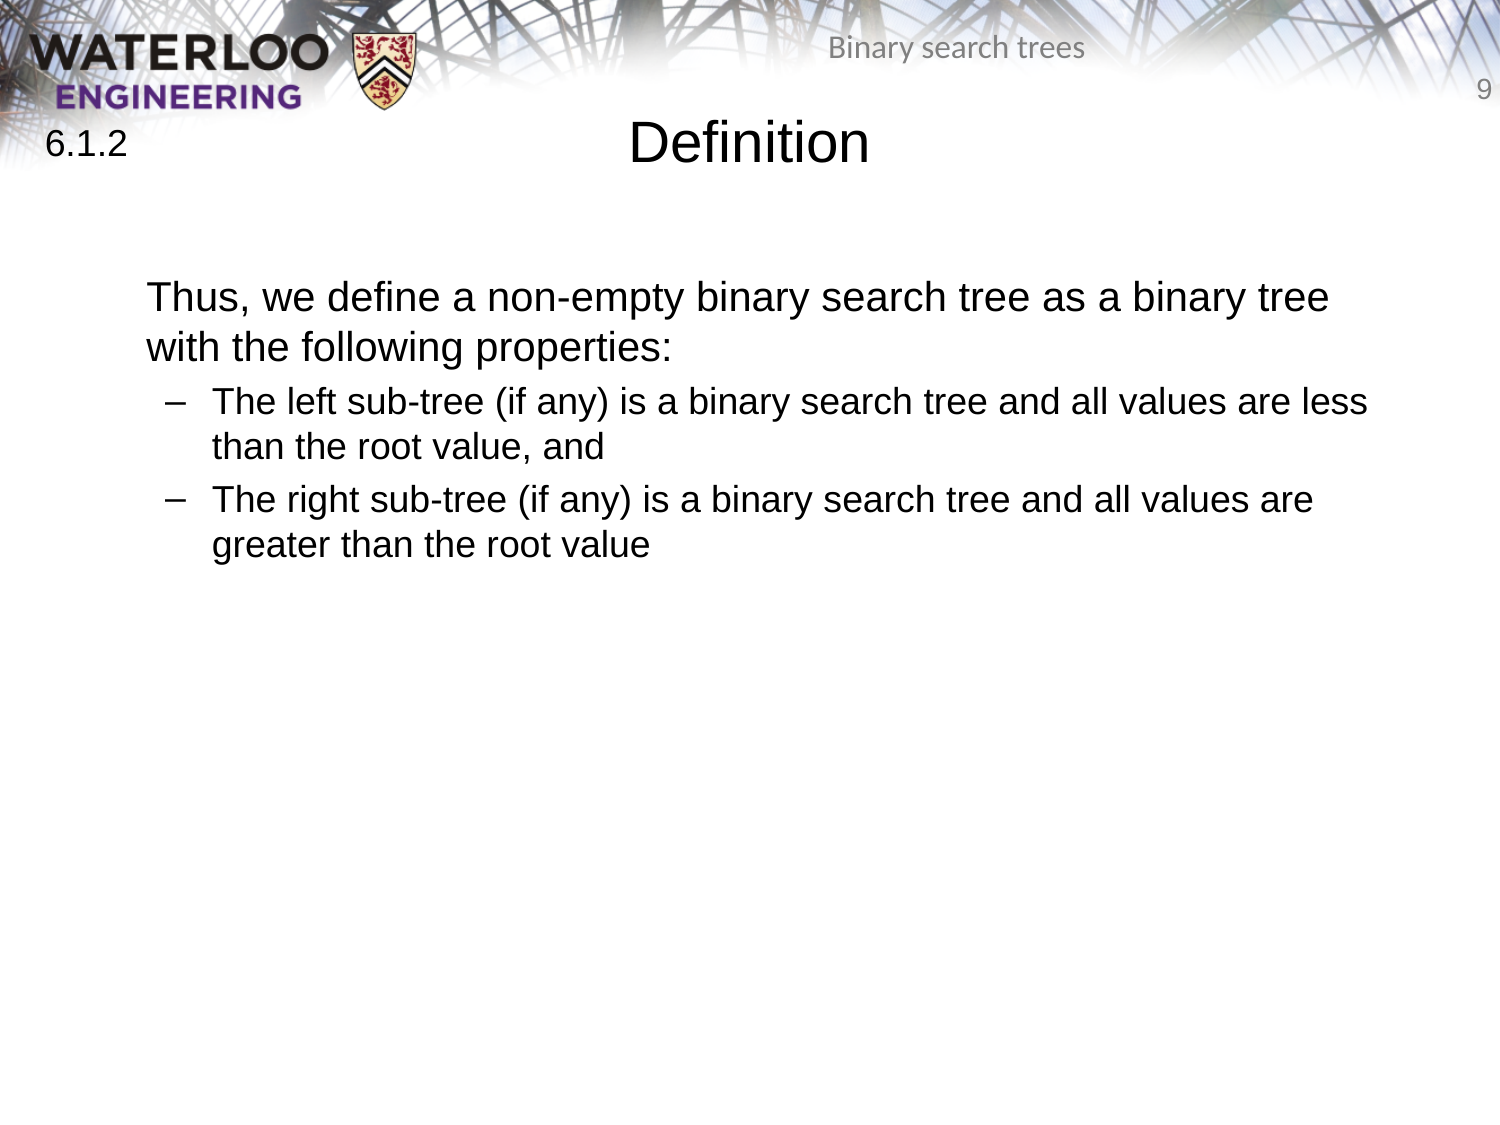

# Definition
6.1.2
	Thus, we define a non-empty binary search tree as a binary tree with the following properties:
The left sub-tree (if any) is a binary search tree and all values are less than the root value, and
The right sub-tree (if any) is a binary search tree and all values are greater than the root value